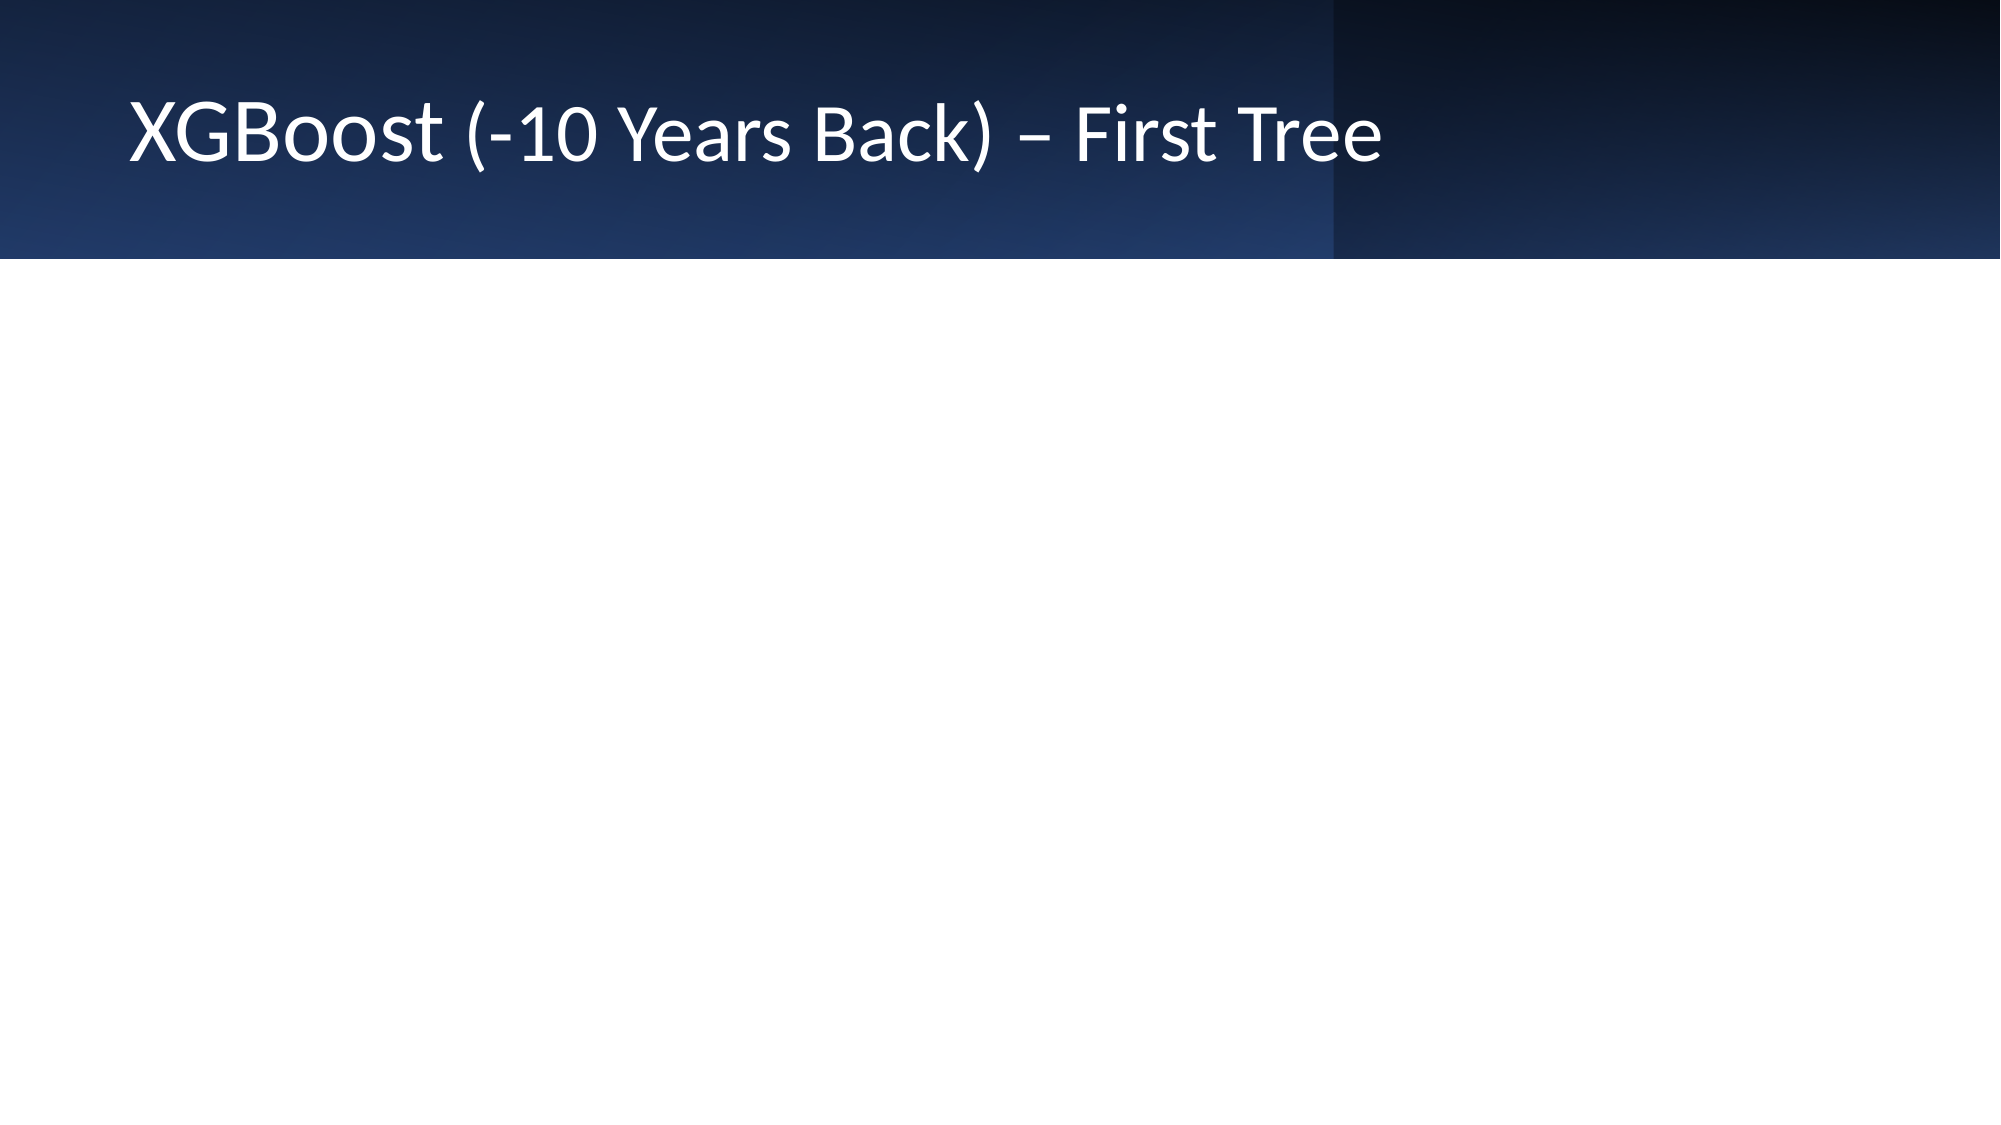

# XGBoost (-10 Years Back) – First Tree